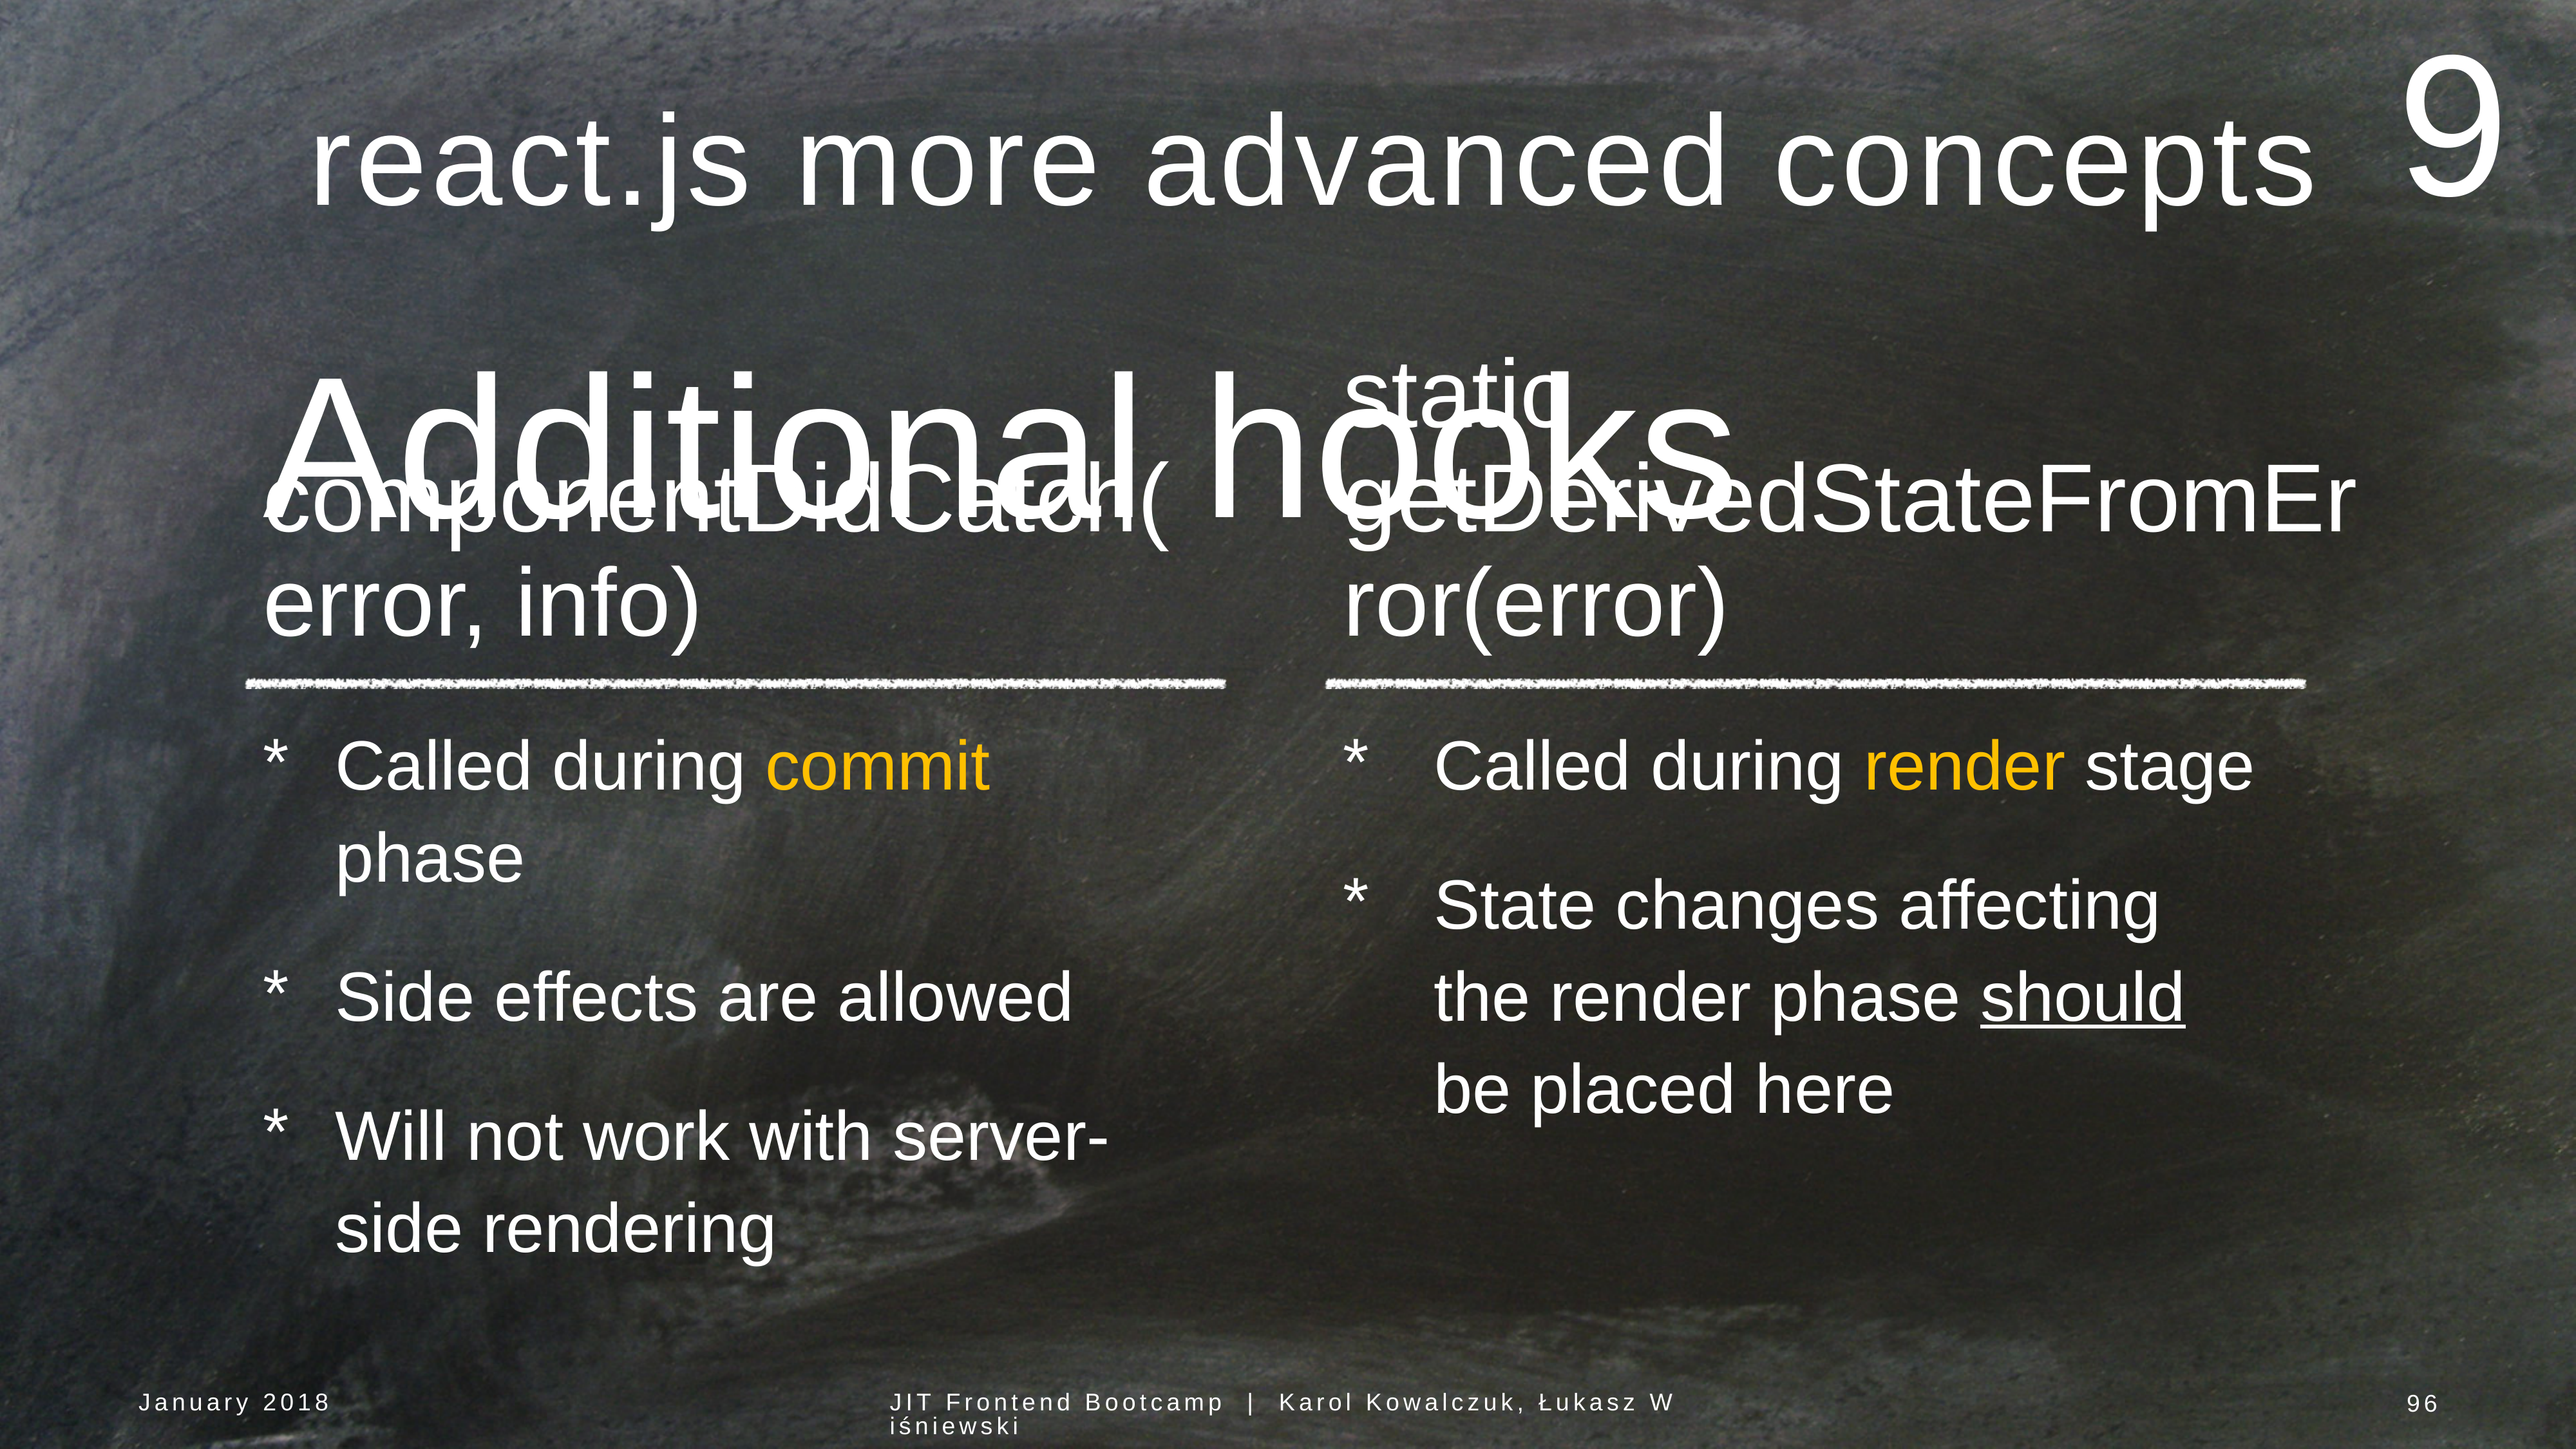

9
react.js more advanced concepts
Additional hooks
componentDidCatch(error, info)
static getDerivedStateFromError(error)
Called during commit phase
Side effects are allowed
Will not work with server-side rendering
Called during render stage
State changes affecting the render phase should be placed here
January 2018
JIT Frontend Bootcamp  |  Karol Kowalczuk, Łukasz Wiśniewski
96